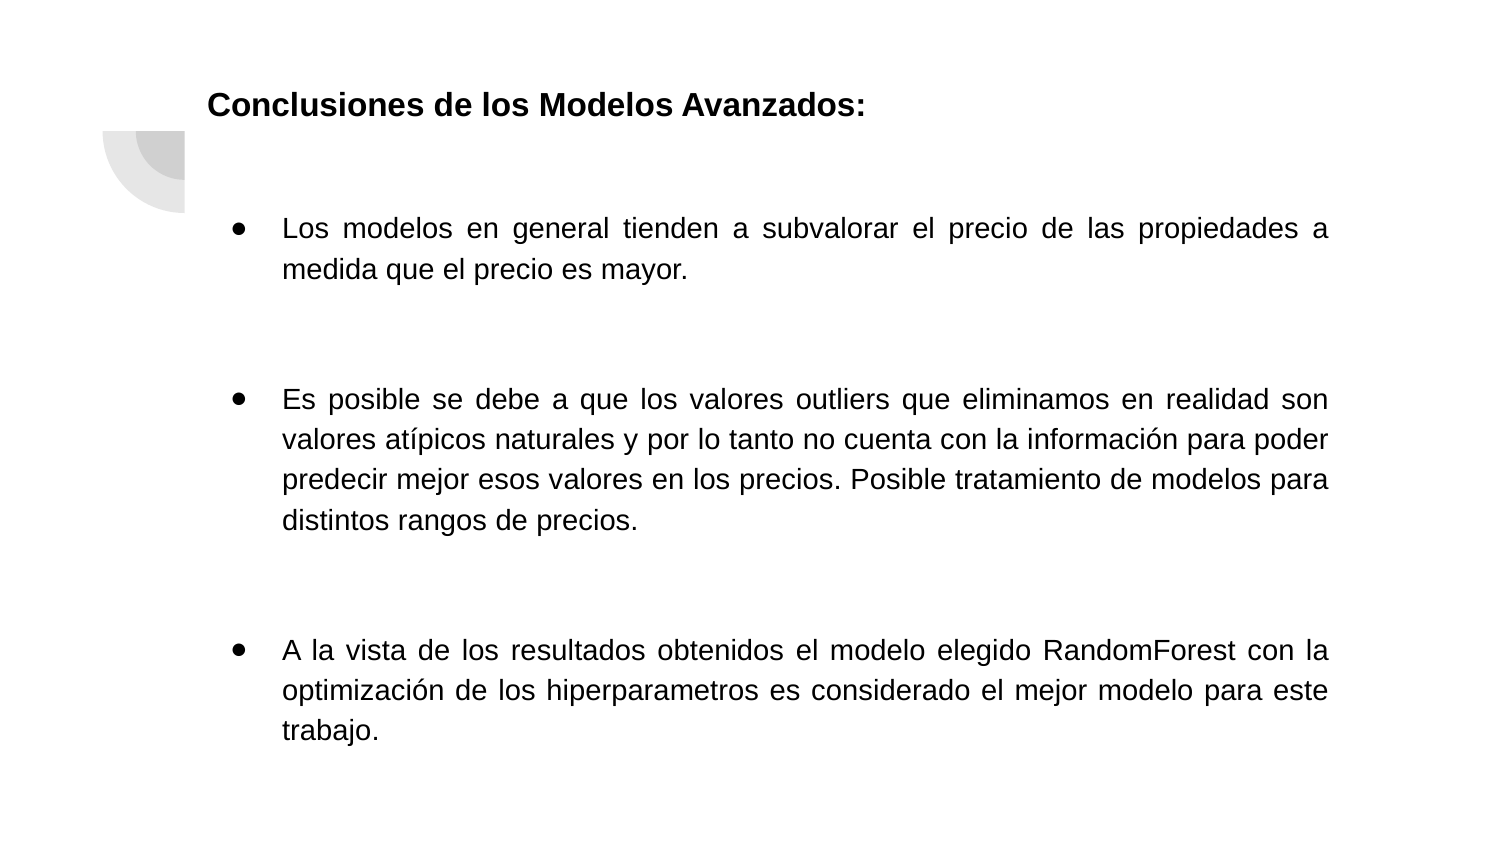

# Conclusiones de los Modelos Avanzados:

Los modelos en general tienden a subvalorar el precio de las propiedades a medida que el precio es mayor.

Es posible se debe a que los valores outliers que eliminamos en realidad son valores atípicos naturales y por lo tanto no cuenta con la información para poder predecir mejor esos valores en los precios. Posible tratamiento de modelos para distintos rangos de precios.

A la vista de los resultados obtenidos el modelo elegido RandomForest con la optimización de los hiperparametros es considerado el mejor modelo para este trabajo.